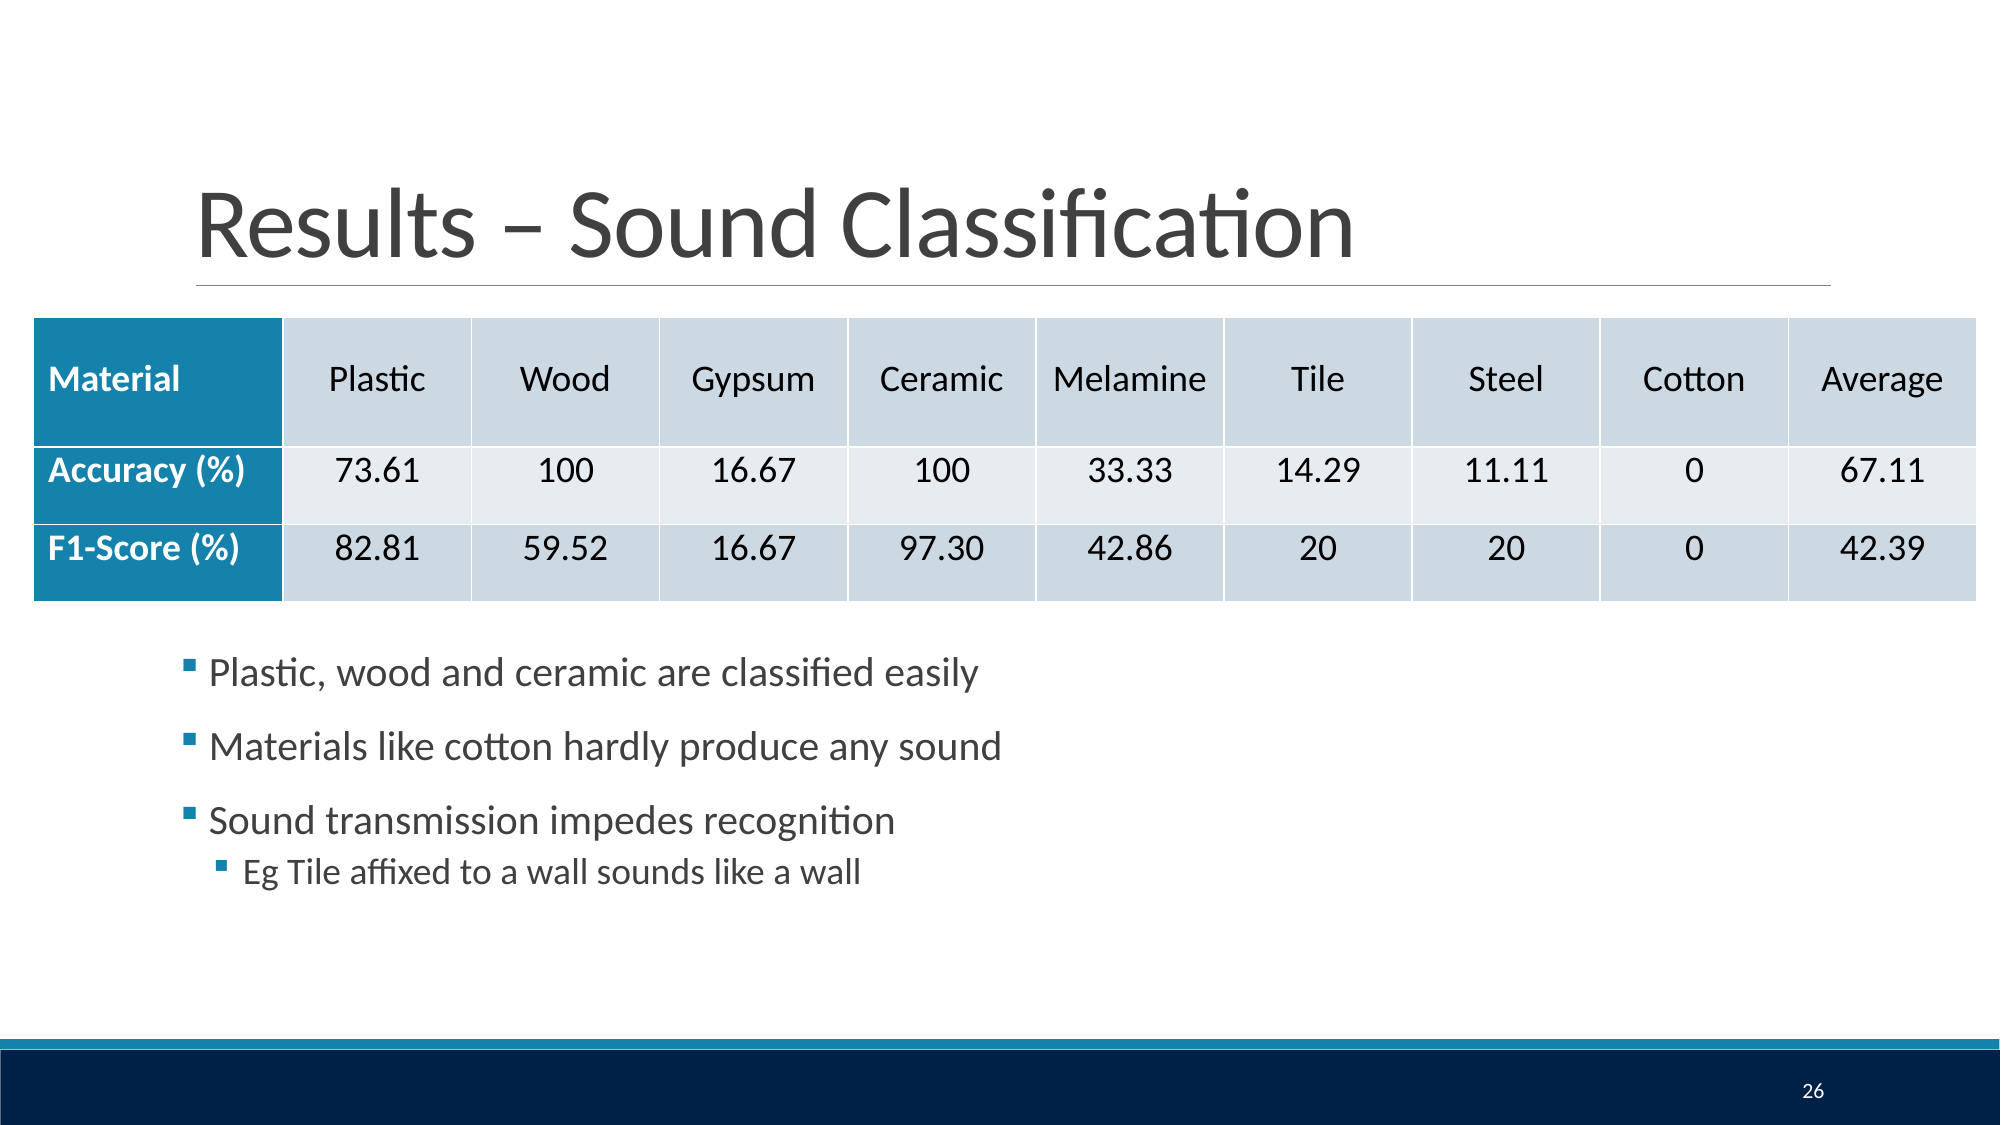

# Results – Sound Classification
| Material | Plastic | Wood | Gypsum | Ceramic | Melamine | Tile | Steel | Cotton | Average |
| --- | --- | --- | --- | --- | --- | --- | --- | --- | --- |
| Accuracy (%) | 73.61 | 100 | 16.67 | 100 | 33.33 | 14.29 | 11.11 | 0 | 67.11 |
| F1-Score (%) | 82.81 | 59.52 | 16.67 | 97.30 | 42.86 | 20 | 20 | 0 | 42.39 |
 Plastic, wood and ceramic are classified easily
 Materials like cotton hardly produce any sound
 Sound transmission impedes recognition
Eg Tile affixed to a wall sounds like a wall
26